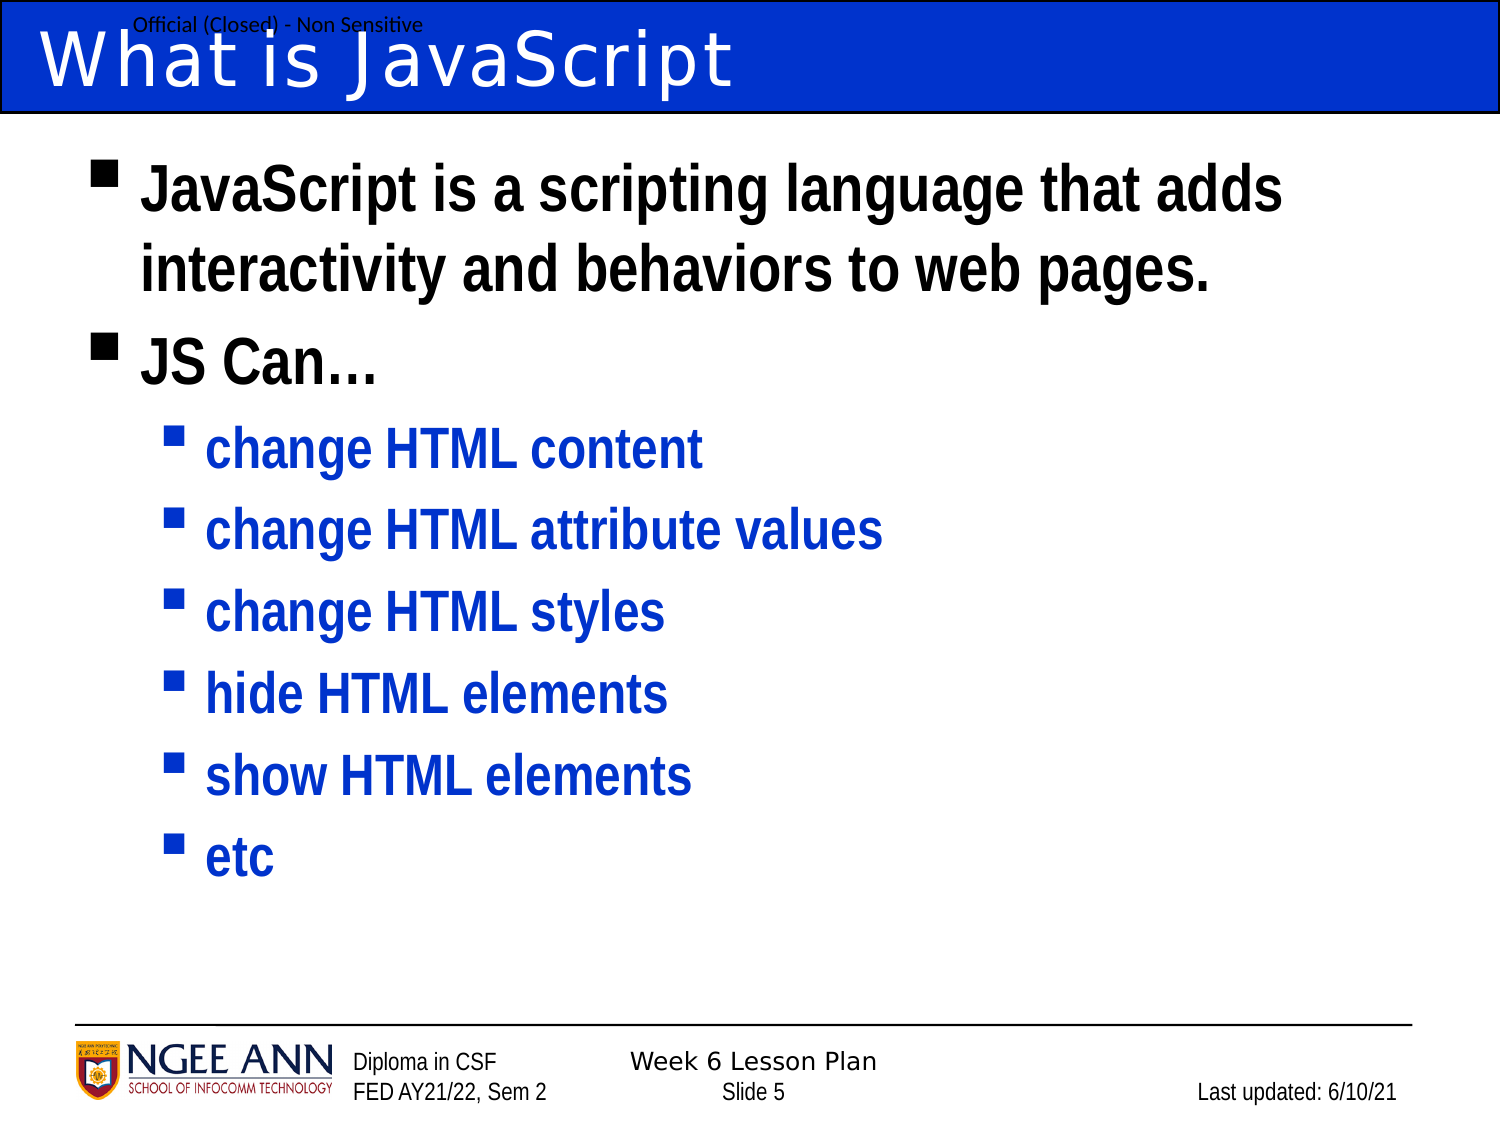

# What is JavaScript
JavaScript is a scripting language that adds interactivity and behaviors to web pages.
JS Can…
change HTML content
change HTML attribute values
change HTML styles
hide HTML elements
show HTML elements
etc